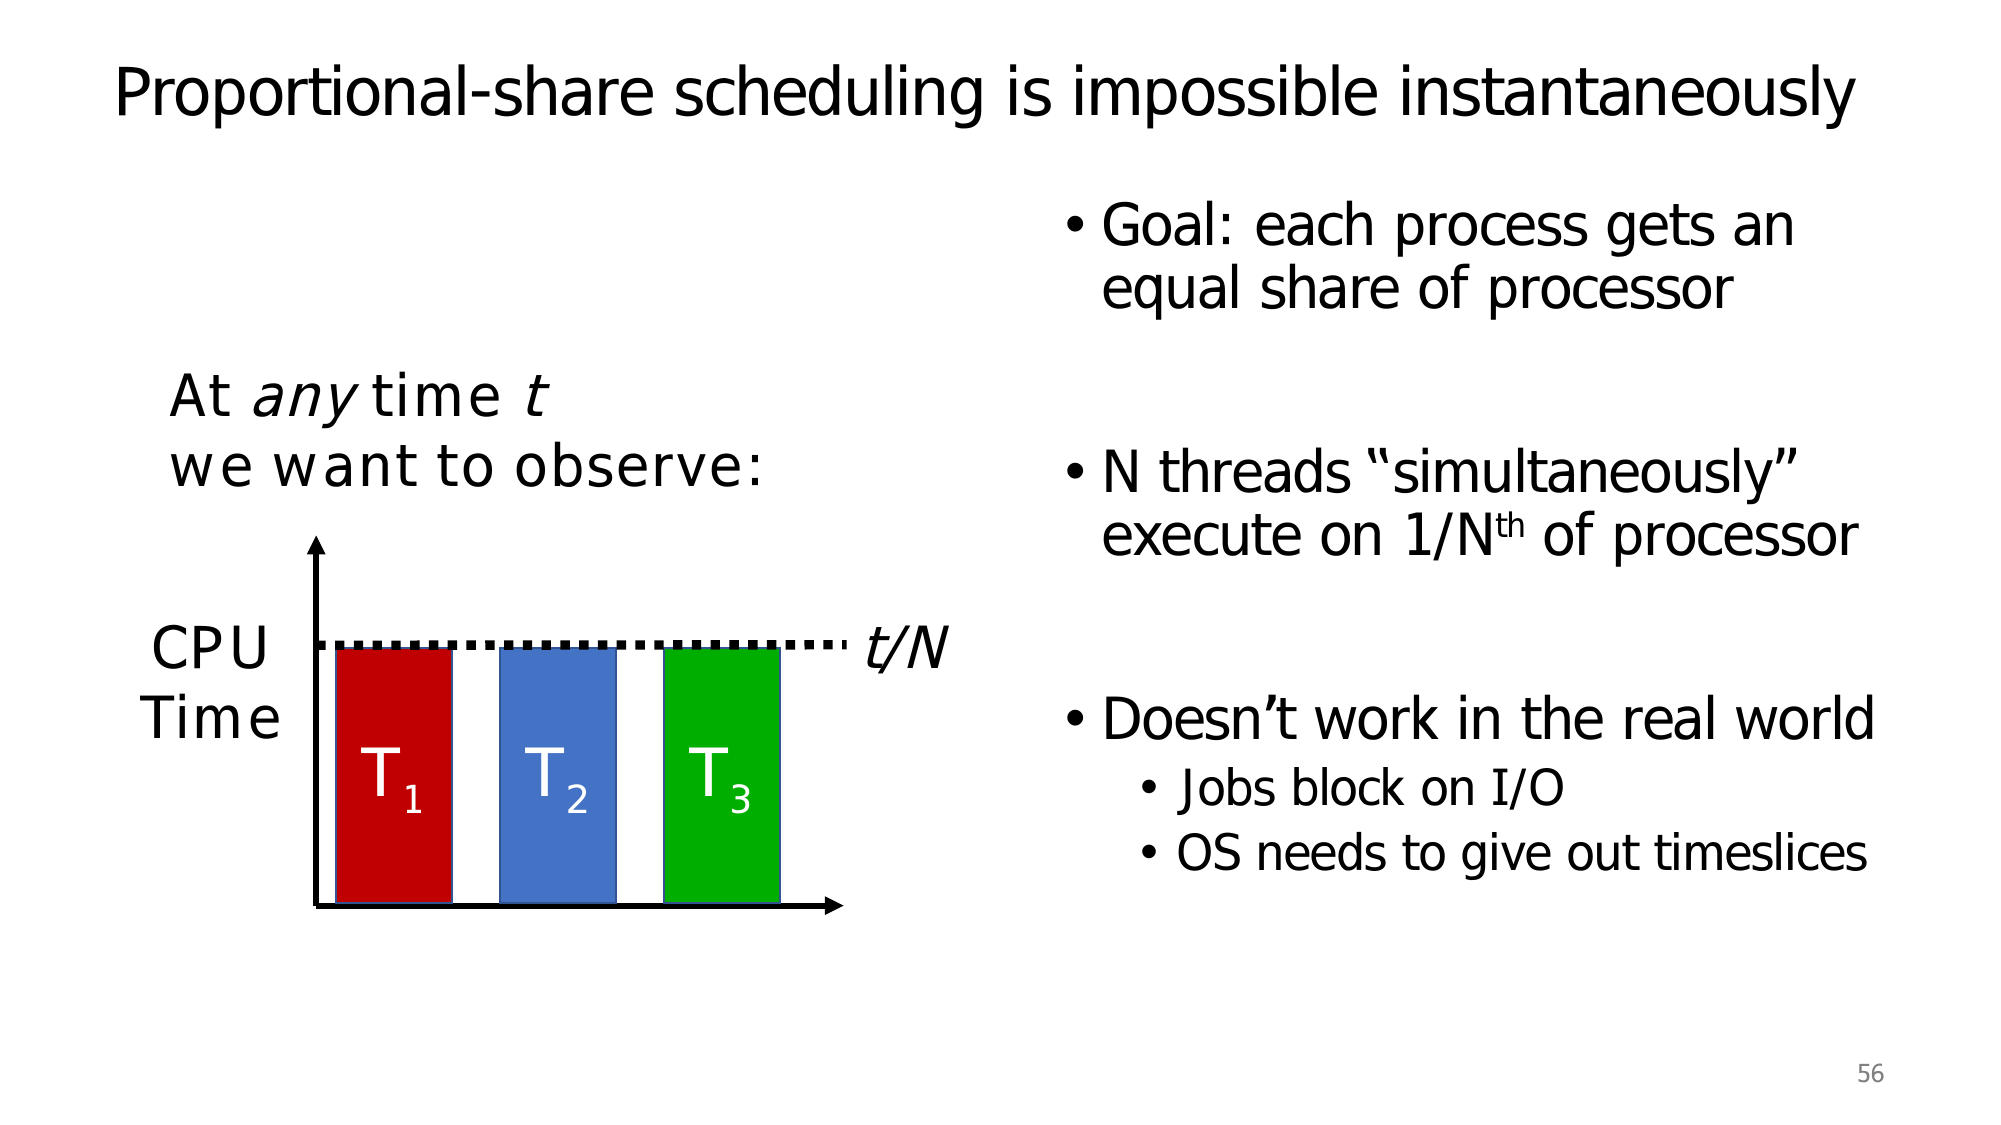

# Proportional-share scheduling is impossible instantaneously
Goal: each process gets an equal share of processor

N threads “simultaneously” execute on 1/Nth of processor

Doesn’t work in the real world
Jobs block on I/O
OS needs to give out timeslices
At any time t
we want to observe:
CPU
Time
t/N
T2
T3
T1
56